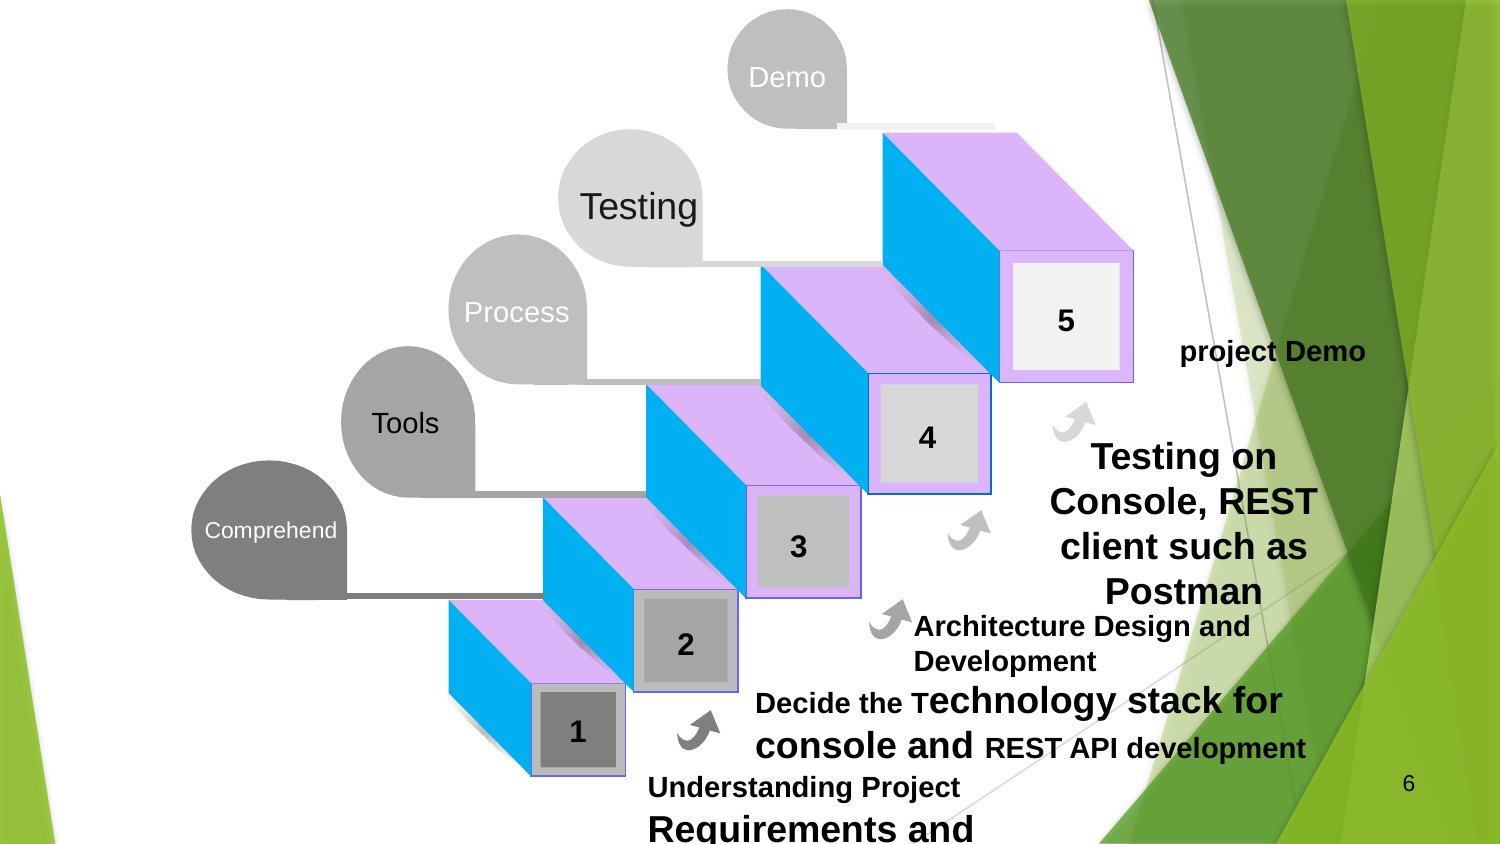

Demo

Testing

Process
5
project Demo

Tools

4
Testing on Console, REST client such as Postman

Comprehend
3

Architecture Design and Development
2
Decide the Technology stack for console and REST API development
1

Understanding Project Requirements and Goals
6